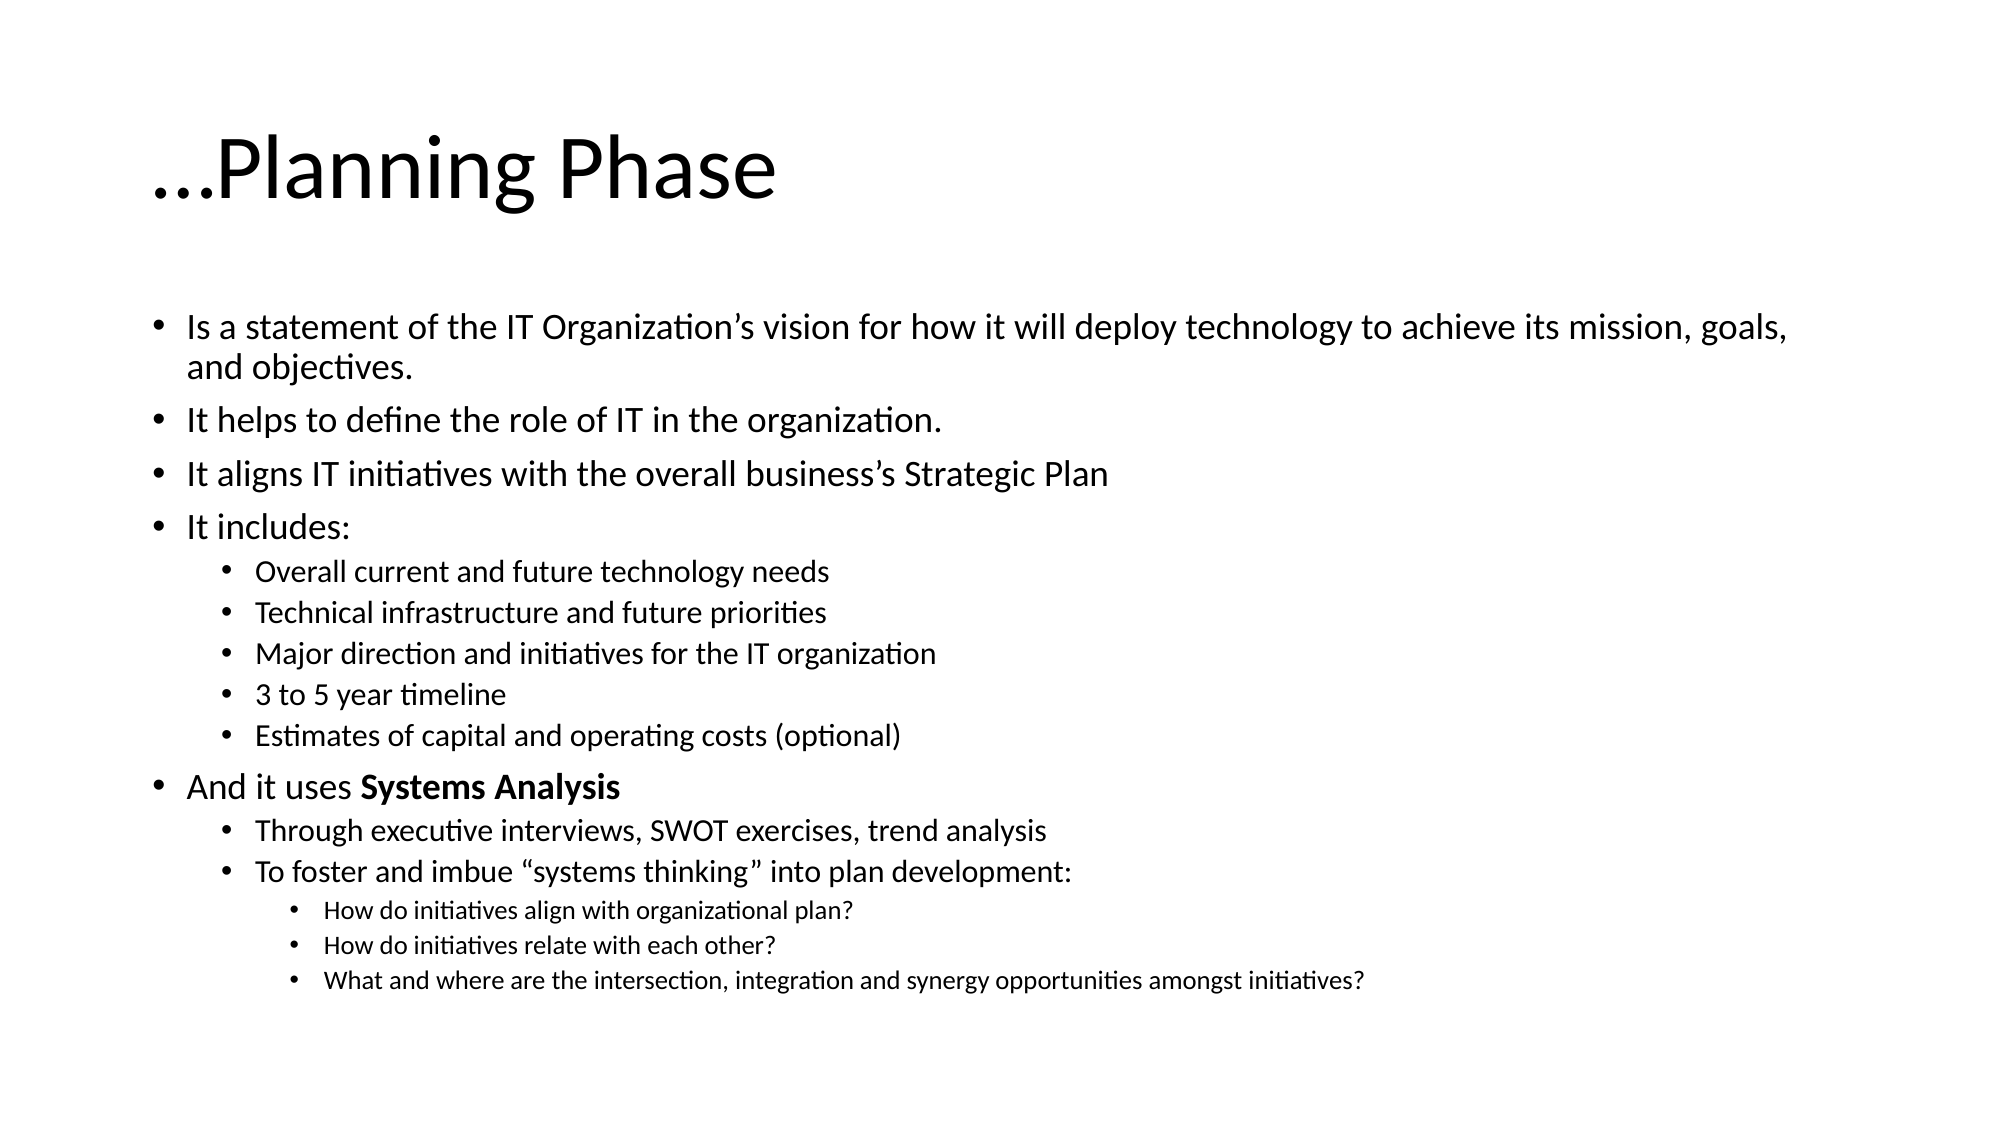

# …Planning Phase
Is a statement of the IT Organization’s vision for how it will deploy technology to achieve its mission, goals, and objectives.
It helps to define the role of IT in the organization.
It aligns IT initiatives with the overall business’s Strategic Plan
It includes:
Overall current and future technology needs
Technical infrastructure and future priorities
Major direction and initiatives for the IT organization
3 to 5 year timeline
Estimates of capital and operating costs (optional)
And it uses Systems Analysis
Through executive interviews, SWOT exercises, trend analysis
To foster and imbue “systems thinking” into plan development:
How do initiatives align with organizational plan?
How do initiatives relate with each other?
What and where are the intersection, integration and synergy opportunities amongst initiatives?